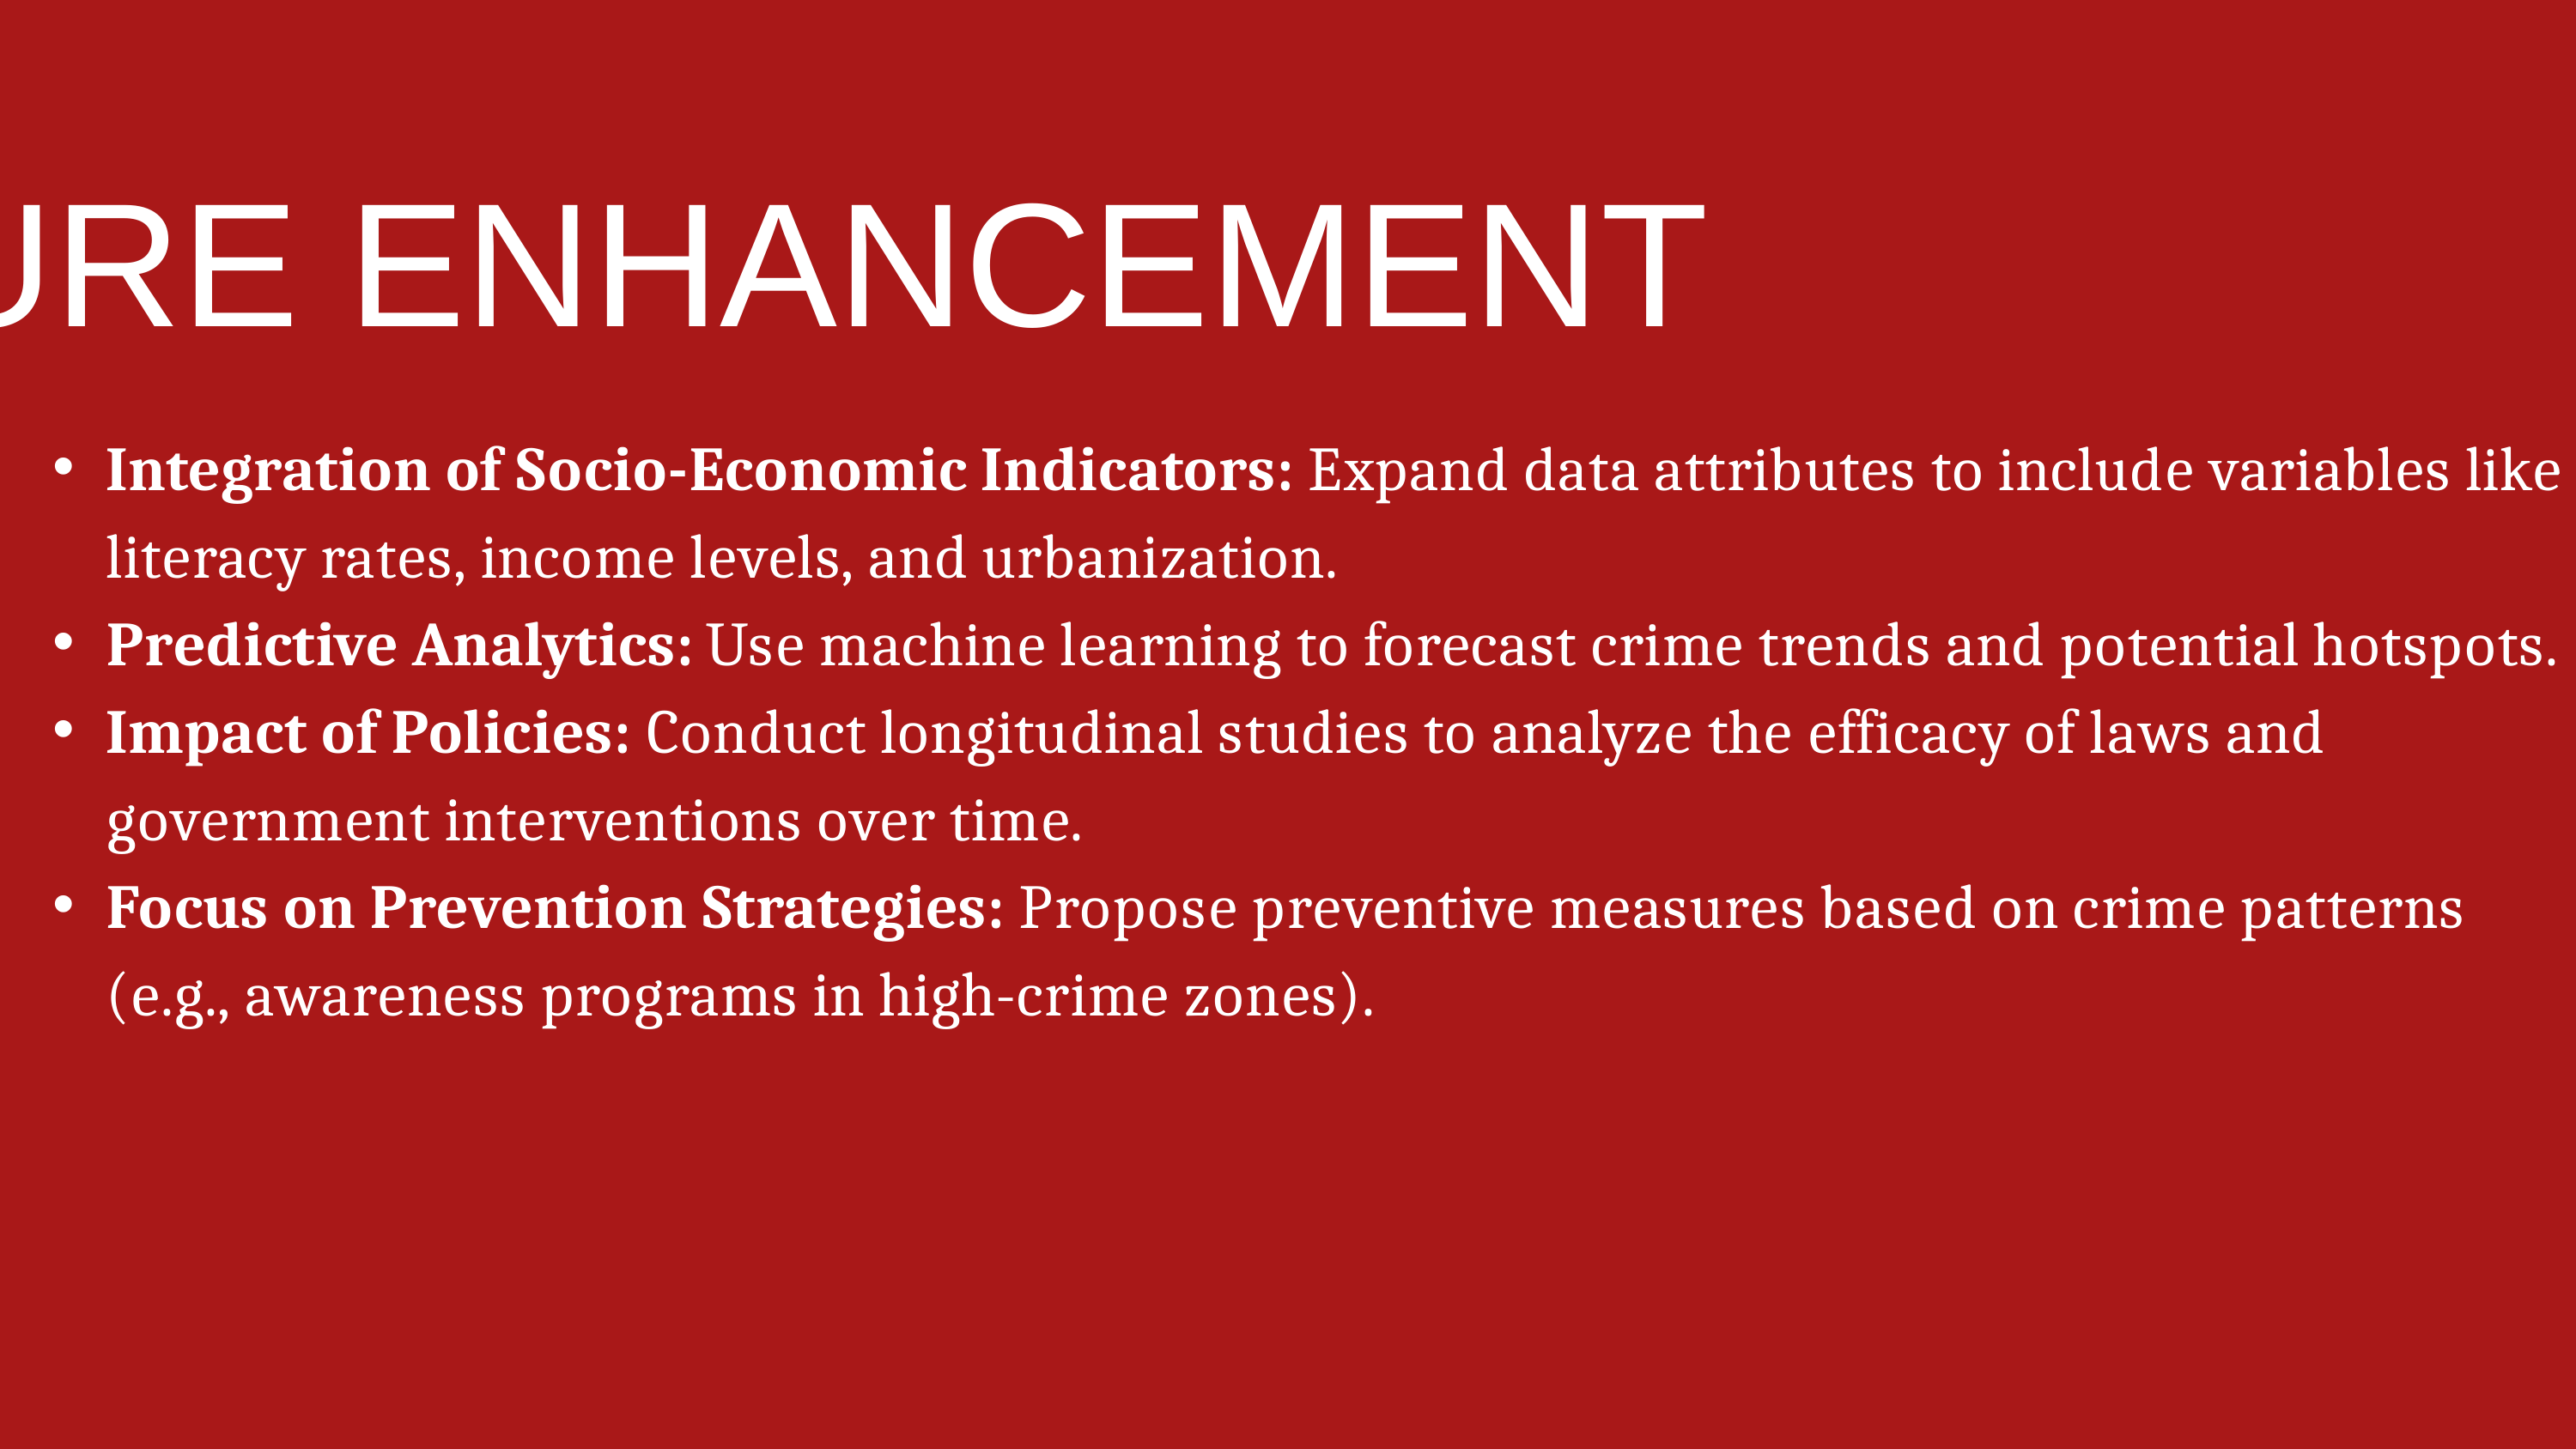

FUTURE ENHANCEMENT
Integration of Socio-Economic Indicators: Expand data attributes to include variables like literacy rates, income levels, and urbanization.
Predictive Analytics: Use machine learning to forecast crime trends and potential hotspots.
Impact of Policies: Conduct longitudinal studies to analyze the efficacy of laws and government interventions over time.
Focus on Prevention Strategies: Propose preventive measures based on crime patterns (e.g., awareness programs in high-crime zones).